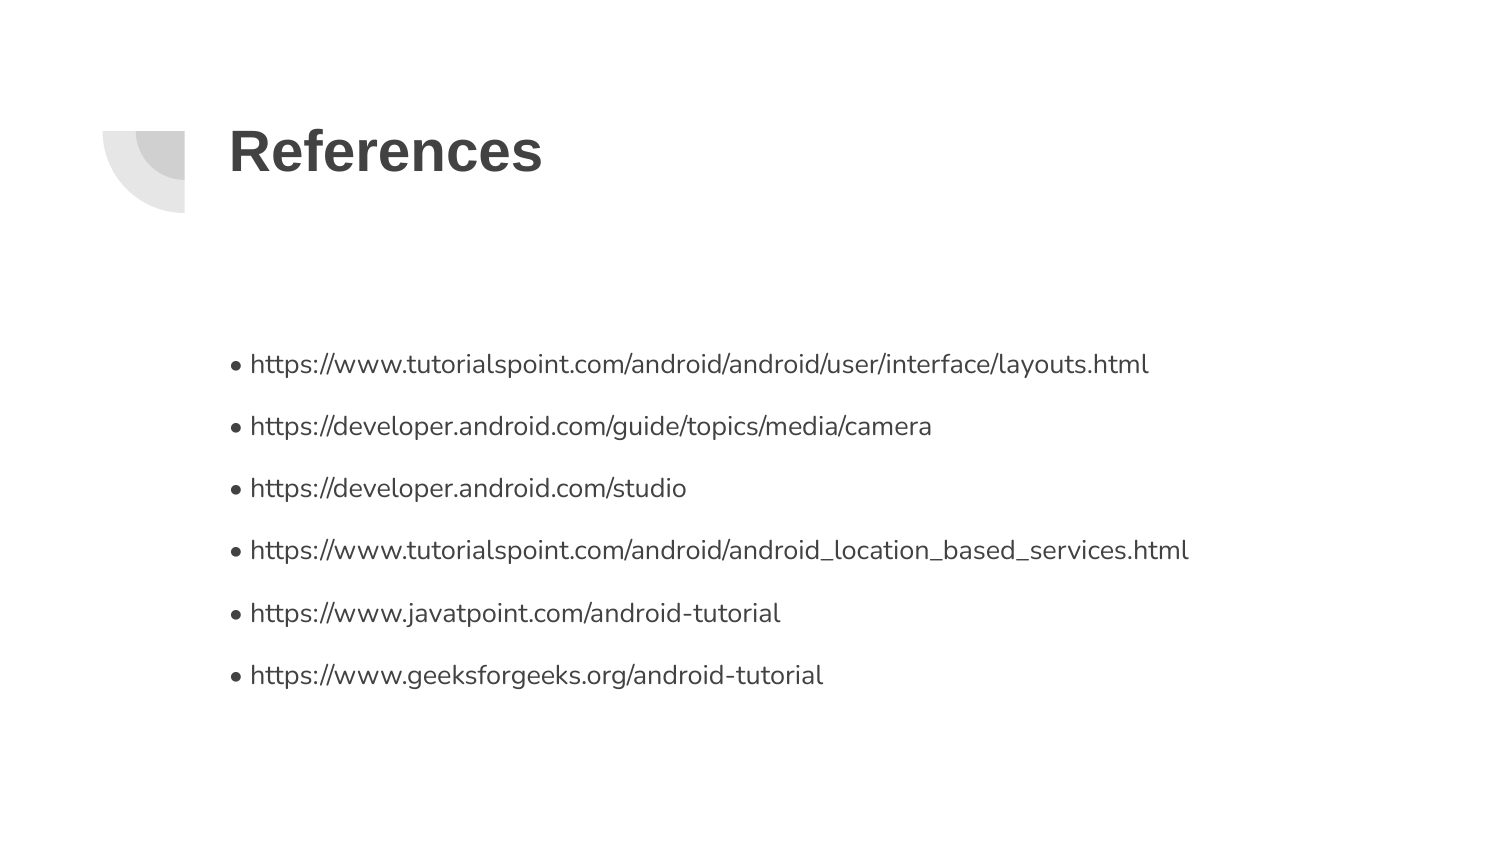

# References
• https://www.tutorialspoint.com/android/android/user/interface/layouts.html
• https://developer.android.com/guide/topics/media/camera
• https://developer.android.com/studio
• https://www.tutorialspoint.com/android/android_location_based_services.html
• https://www.javatpoint.com/android-tutorial
• https://www.geeksforgeeks.org/android-tutorial